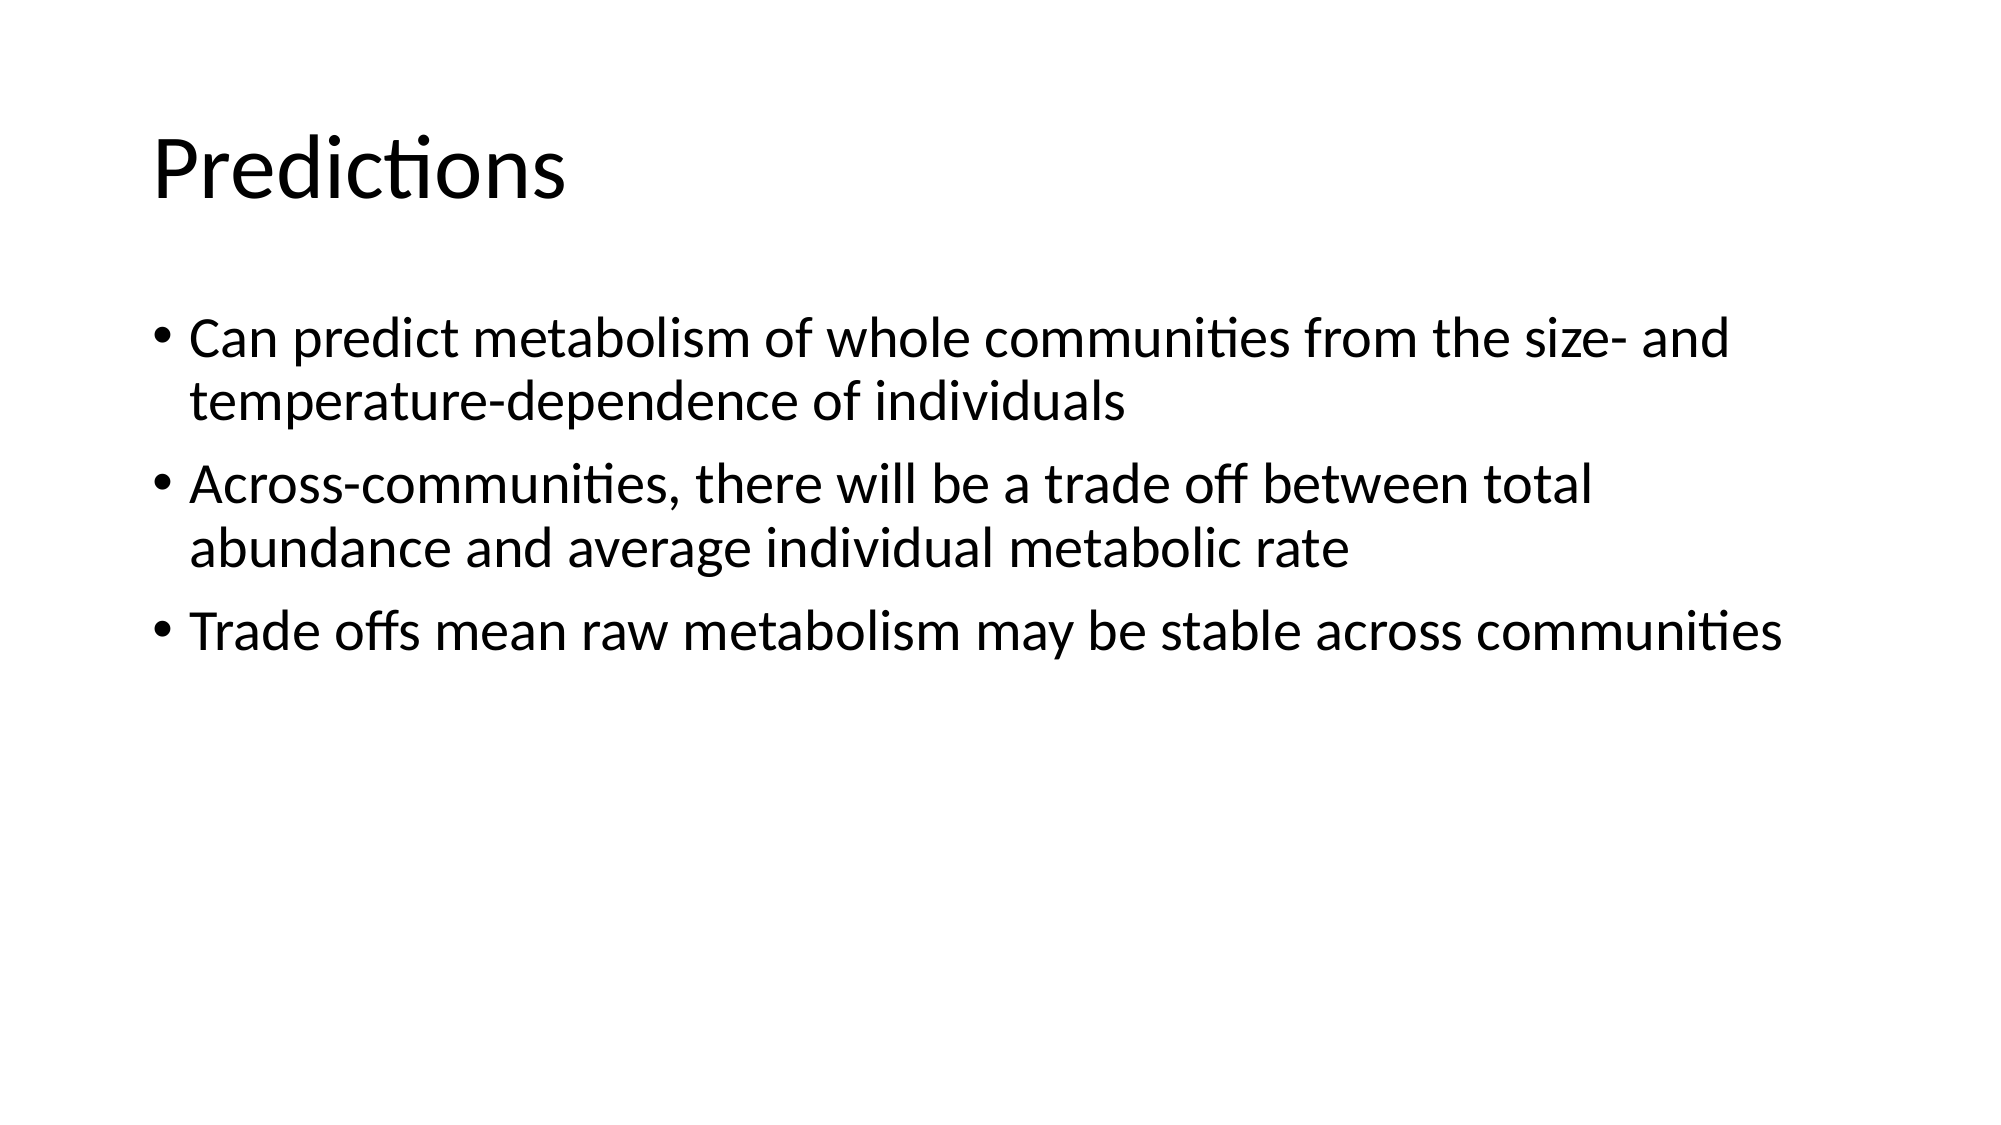

# Predictions
Can predict metabolism of whole communities from the size- and temperature-dependence of individuals
Across-communities, there will be a trade off between total abundance and average individual metabolic rate
Trade offs mean raw metabolism may be stable across communities